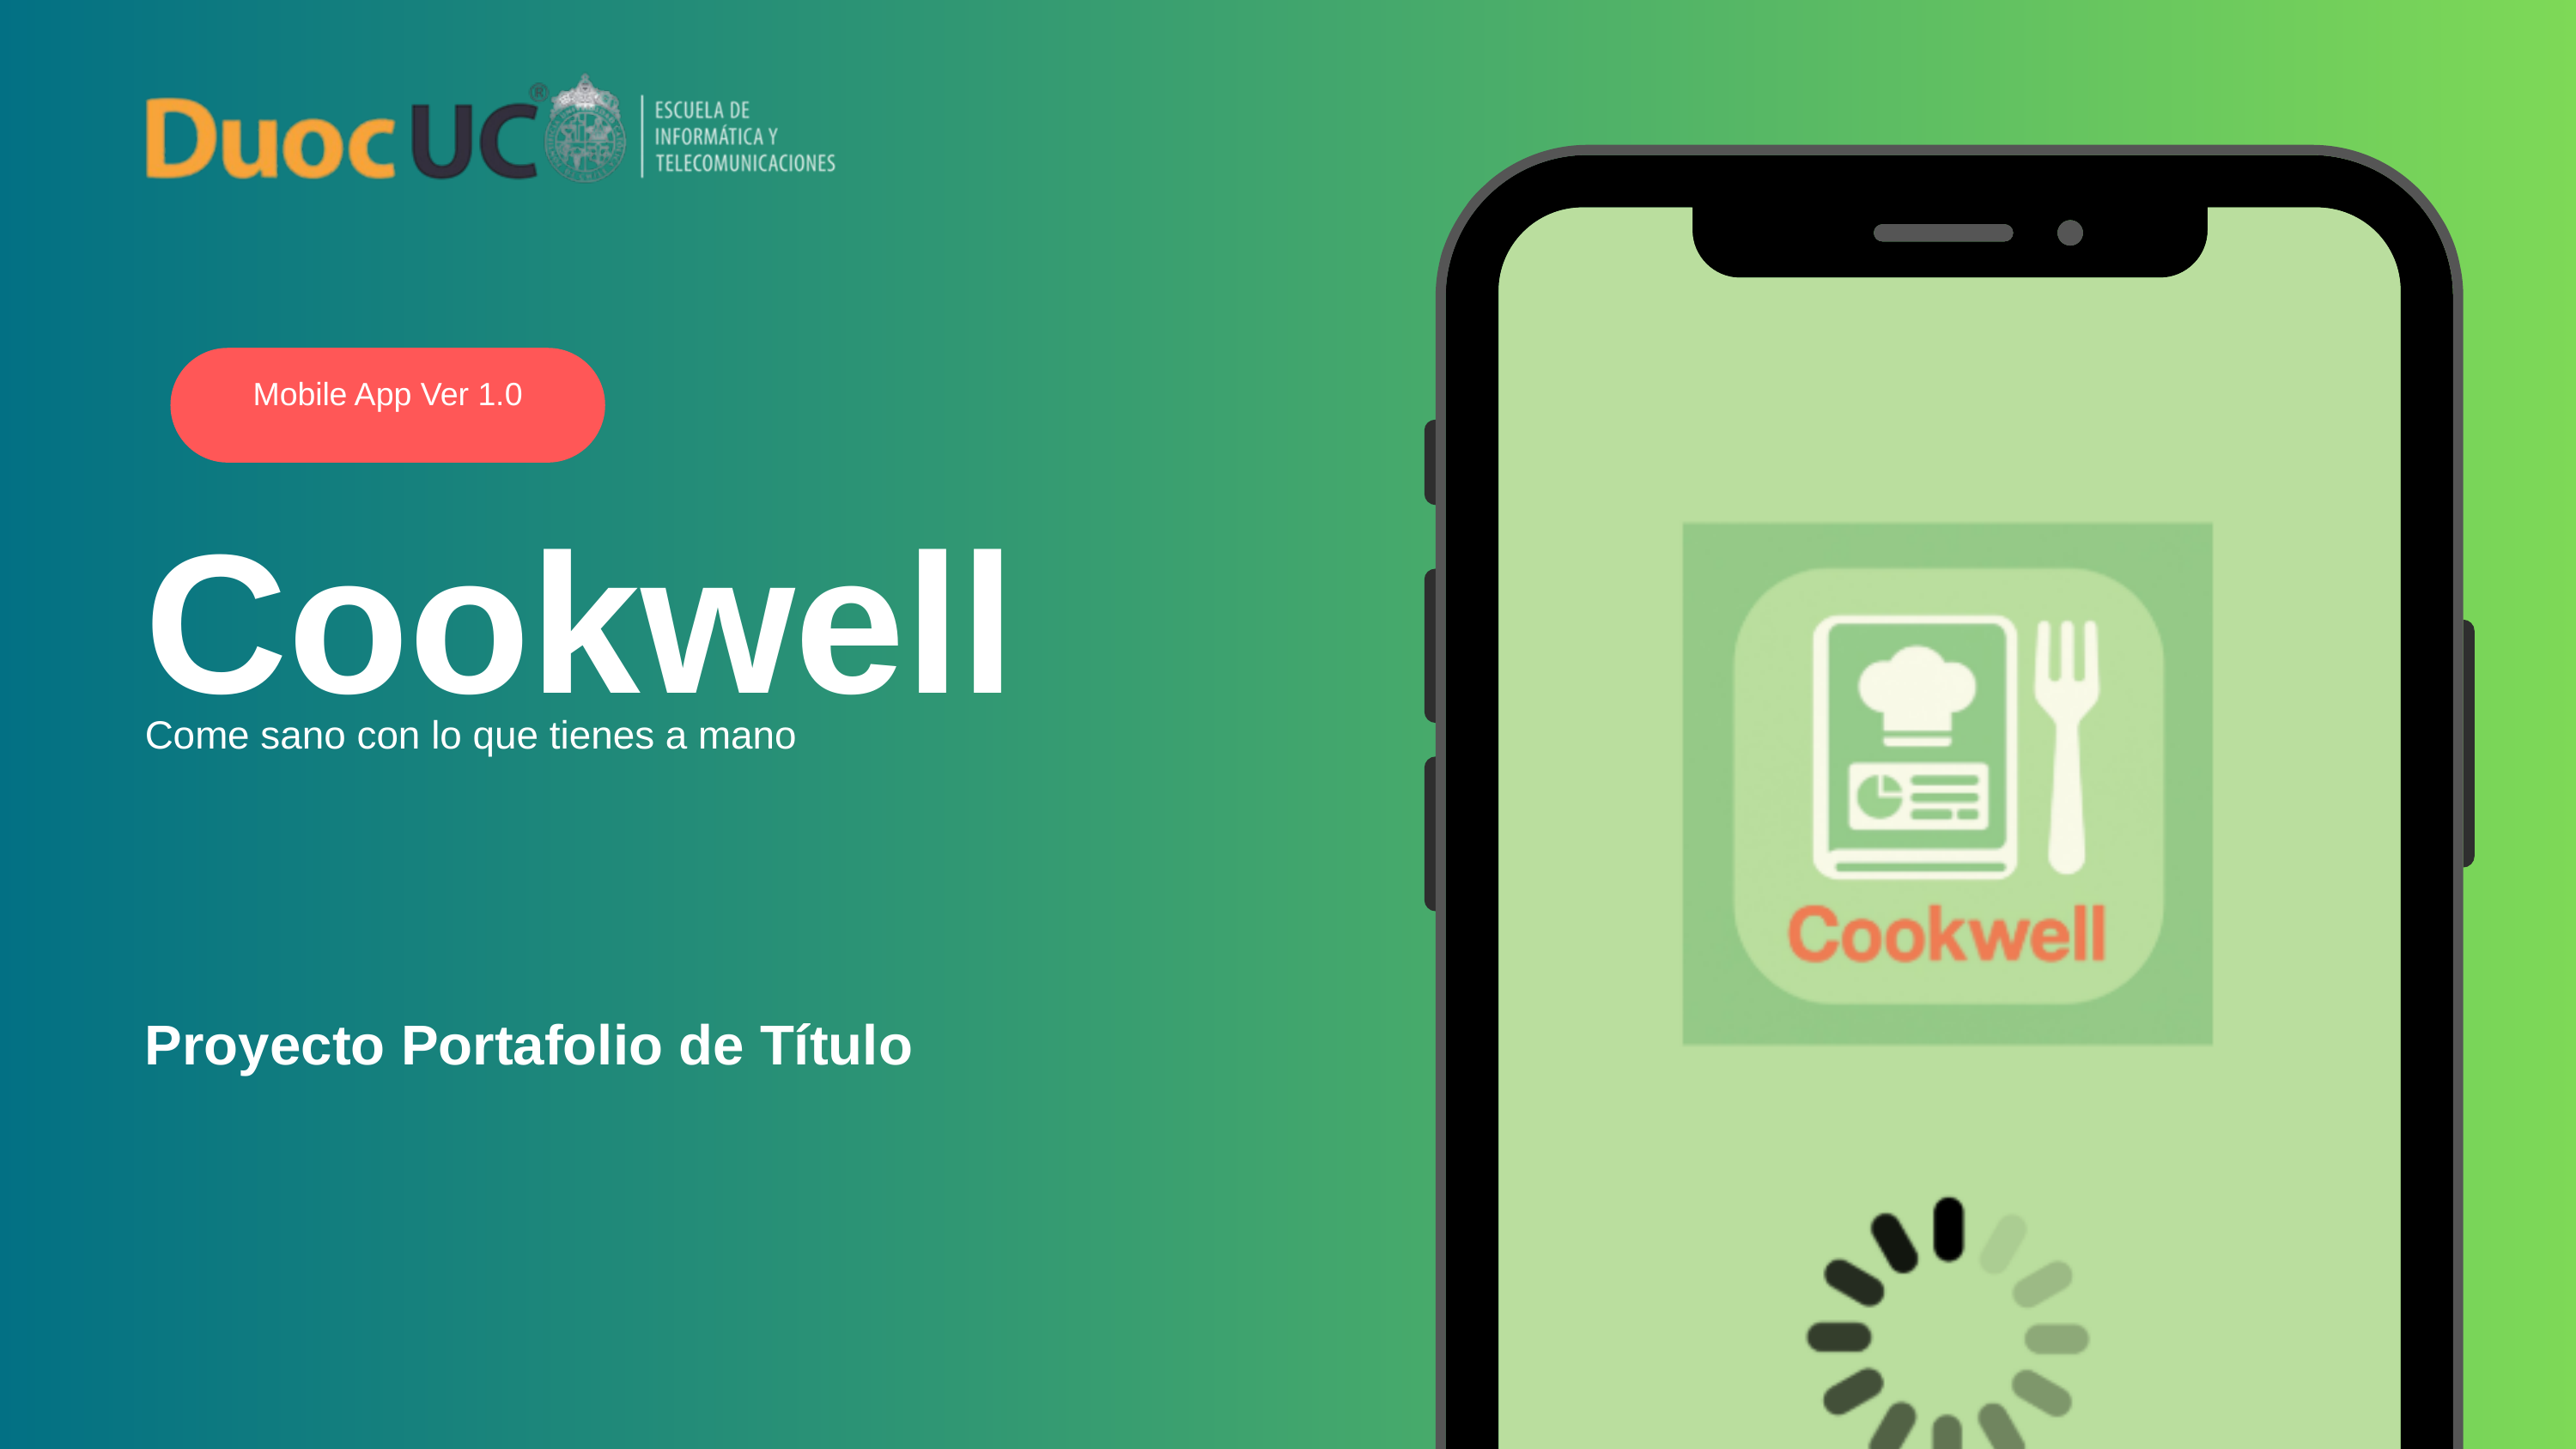

Mobile App Ver 1.0
Cookwell
Come sano con lo que tienes a mano
Proyecto Portafolio de Título